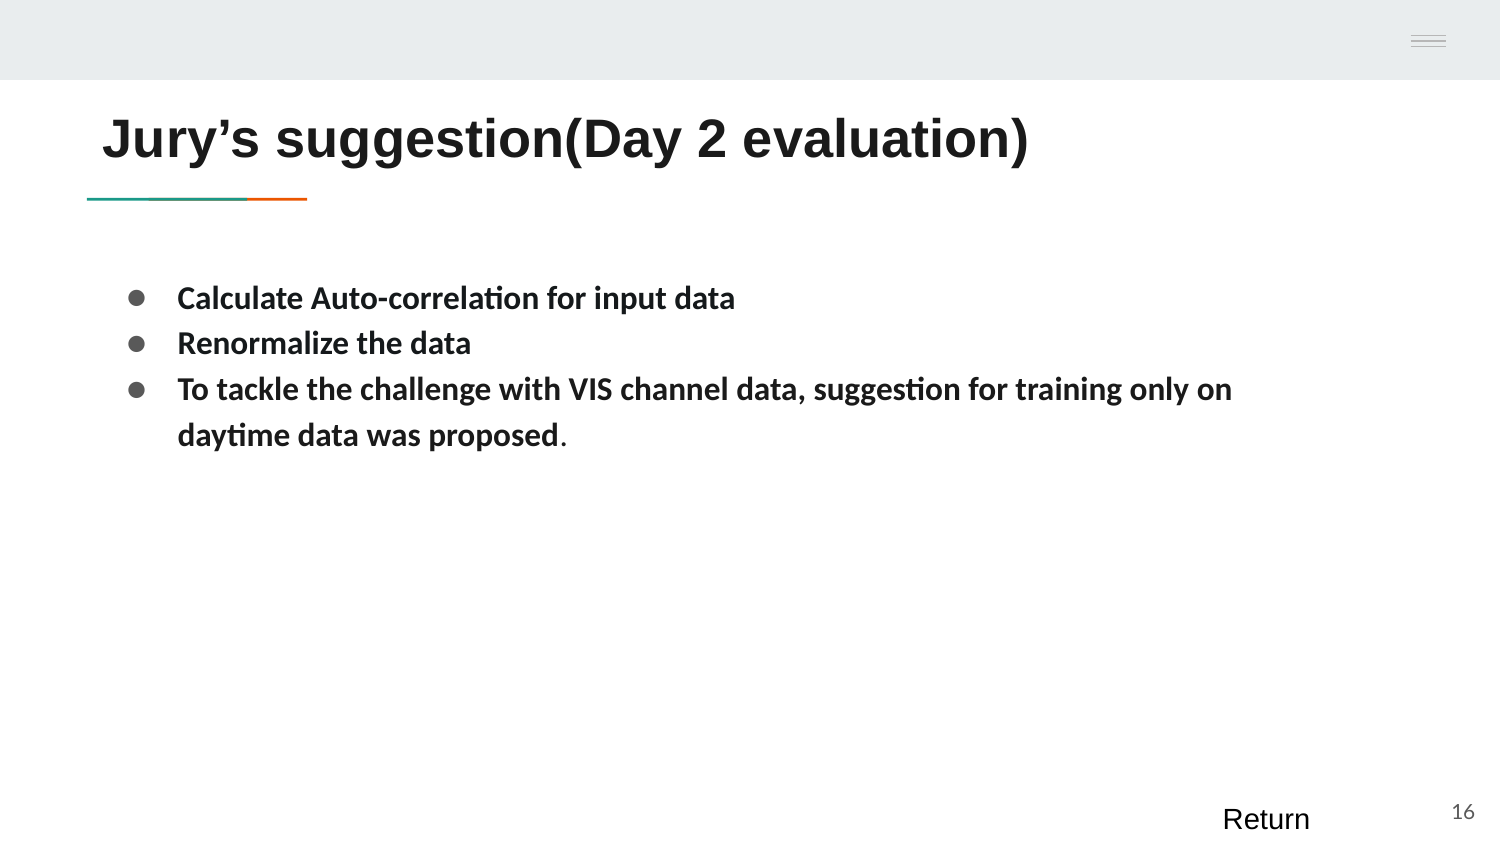

# Jury’s suggestion(Day 2 evaluation)
Calculate Auto-correlation for input data
Renormalize the data
To tackle the challenge with VIS channel data, suggestion for training only on daytime data was proposed.

16
Return